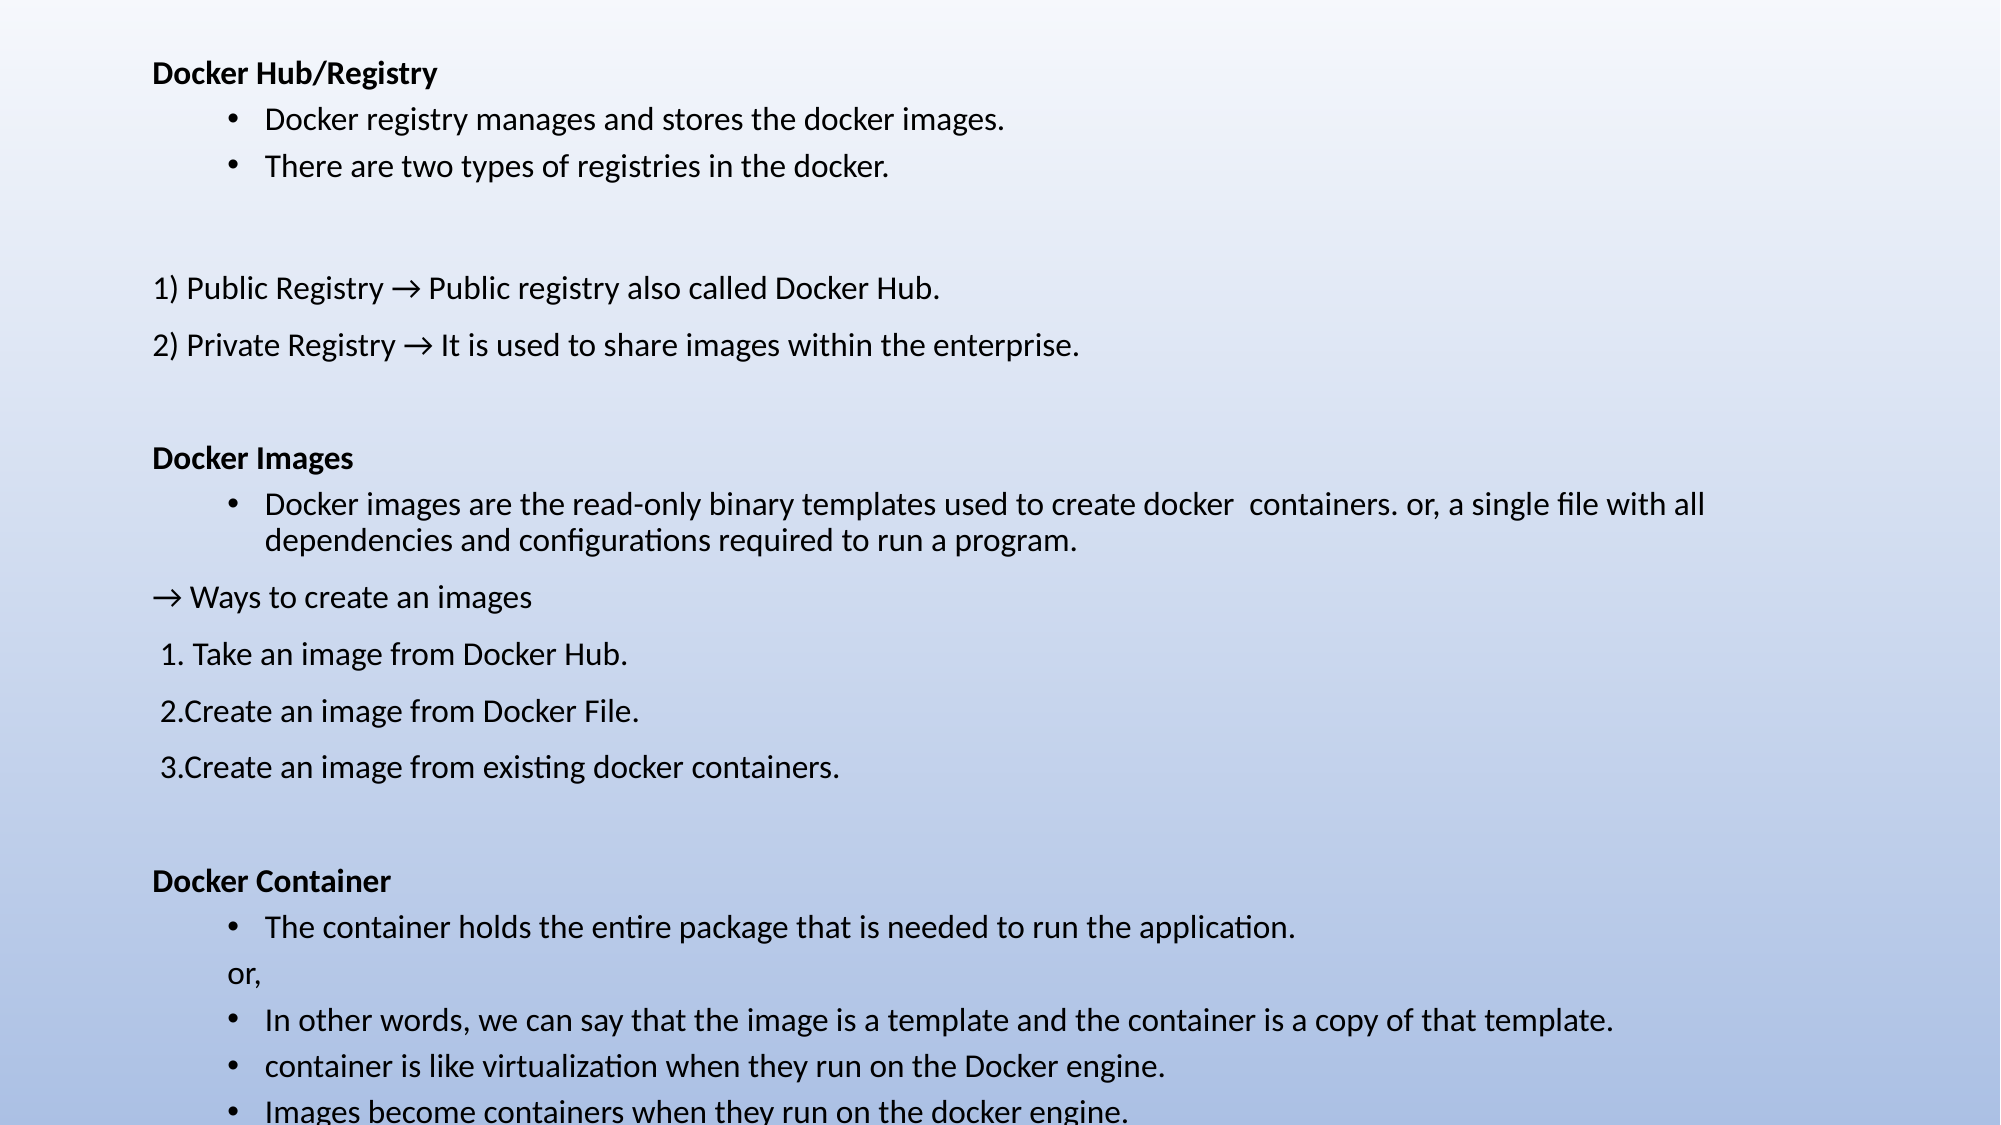

Docker Hub/Registry
Docker registry manages and stores the docker images.
There are two types of registries in the docker.

1) Public Registry → Public registry also called Docker Hub.
2) Private Registry → It is used to share images within the enterprise.

Docker Images
Docker images are the read-only binary templates used to create docker  containers. or, a single file with all dependencies and configurations required to run a program.
→ Ways to create an images
 1. Take an image from Docker Hub.
 2.Create an image from Docker File.
 3.Create an image from existing docker containers.

Docker Container
The container holds the entire package that is needed to run the application.
or,
In other words, we can say that the image is a template and the container is a copy of that template.
container is like virtualization when they run on the Docker engine.
Images become containers when they run on the docker engine.